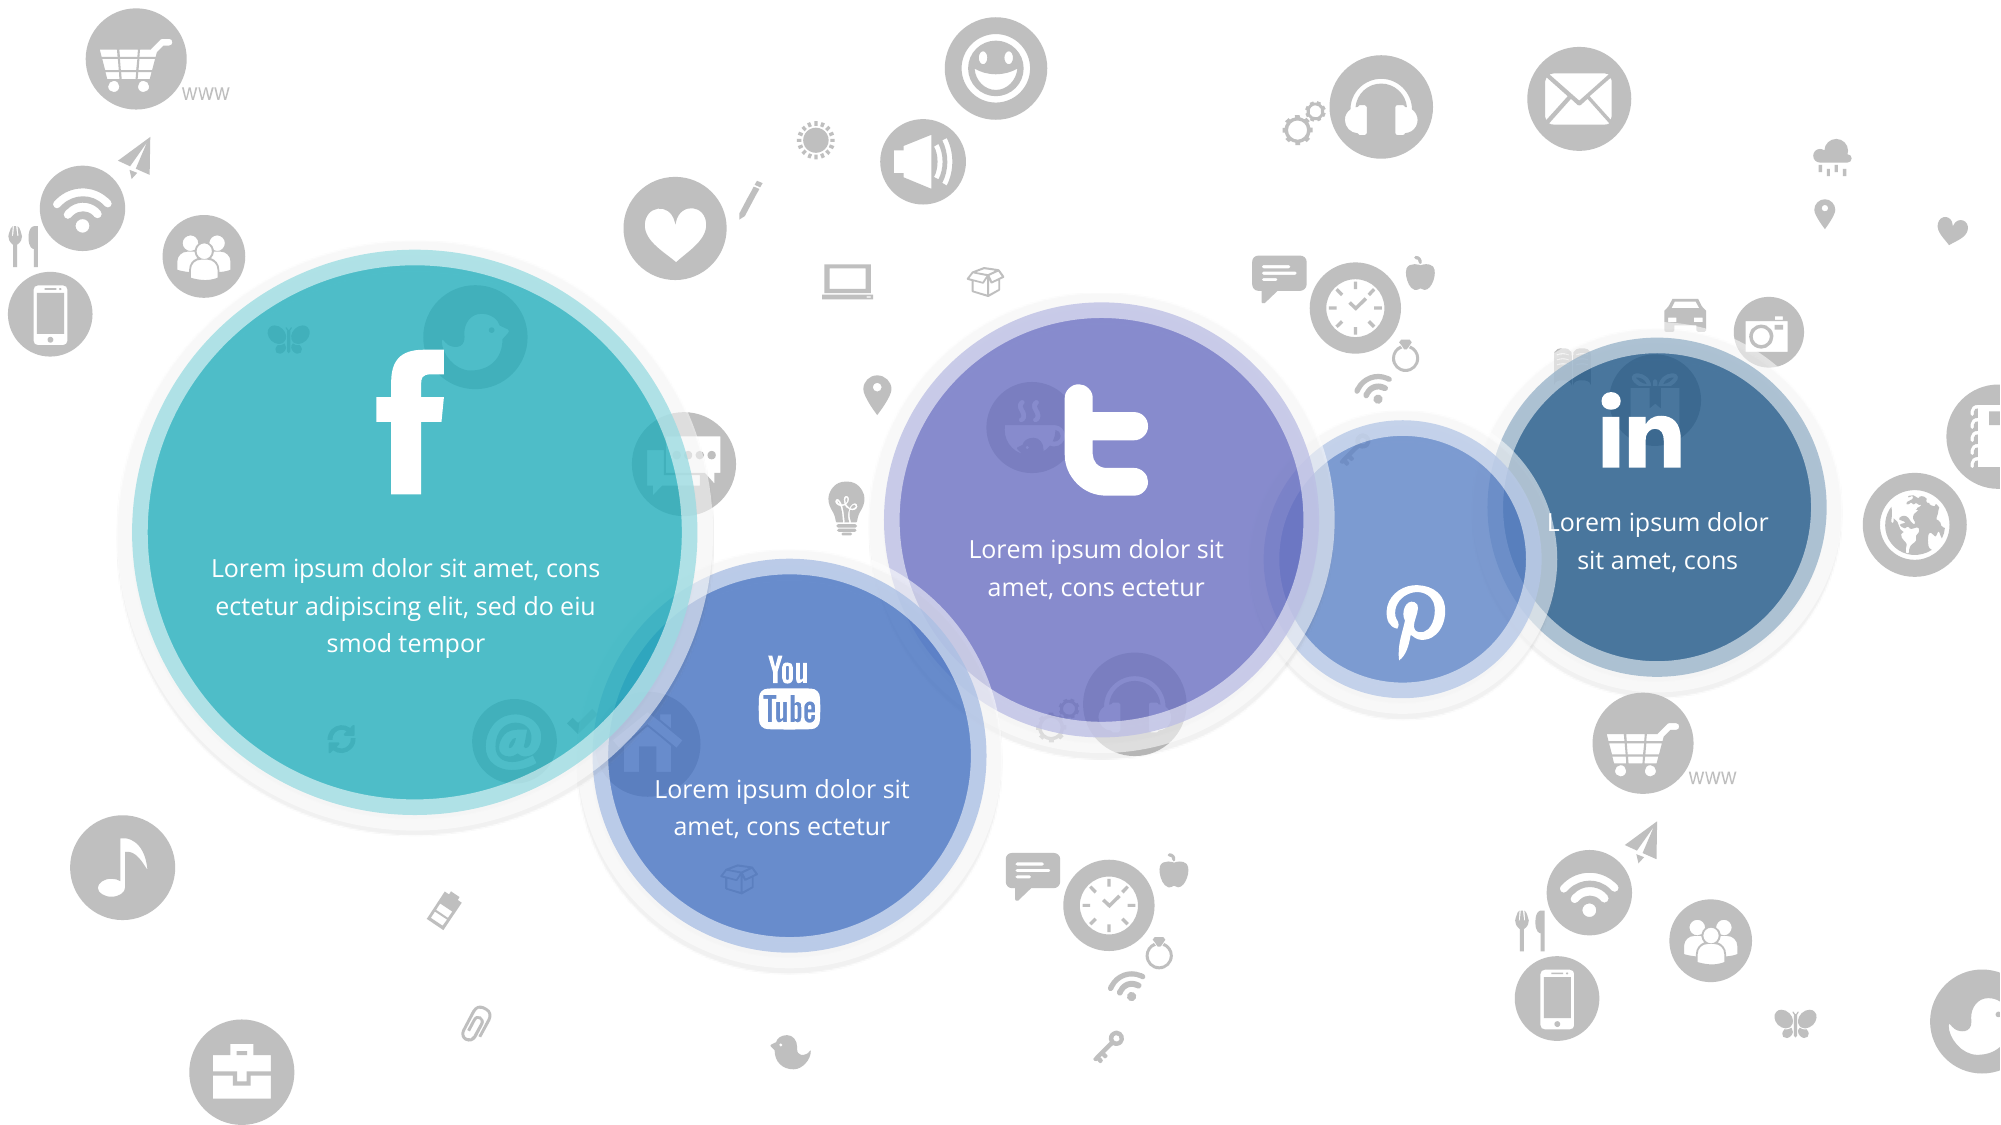

Lorem ipsum dolor sit amet, cons
Lorem ipsum dolor sit amet, cons ectetur
Lorem ipsum dolor sit amet, cons ectetur adipiscing elit, sed do eiu smod tempor

Lorem ipsum dolor sit amet, cons ectetur